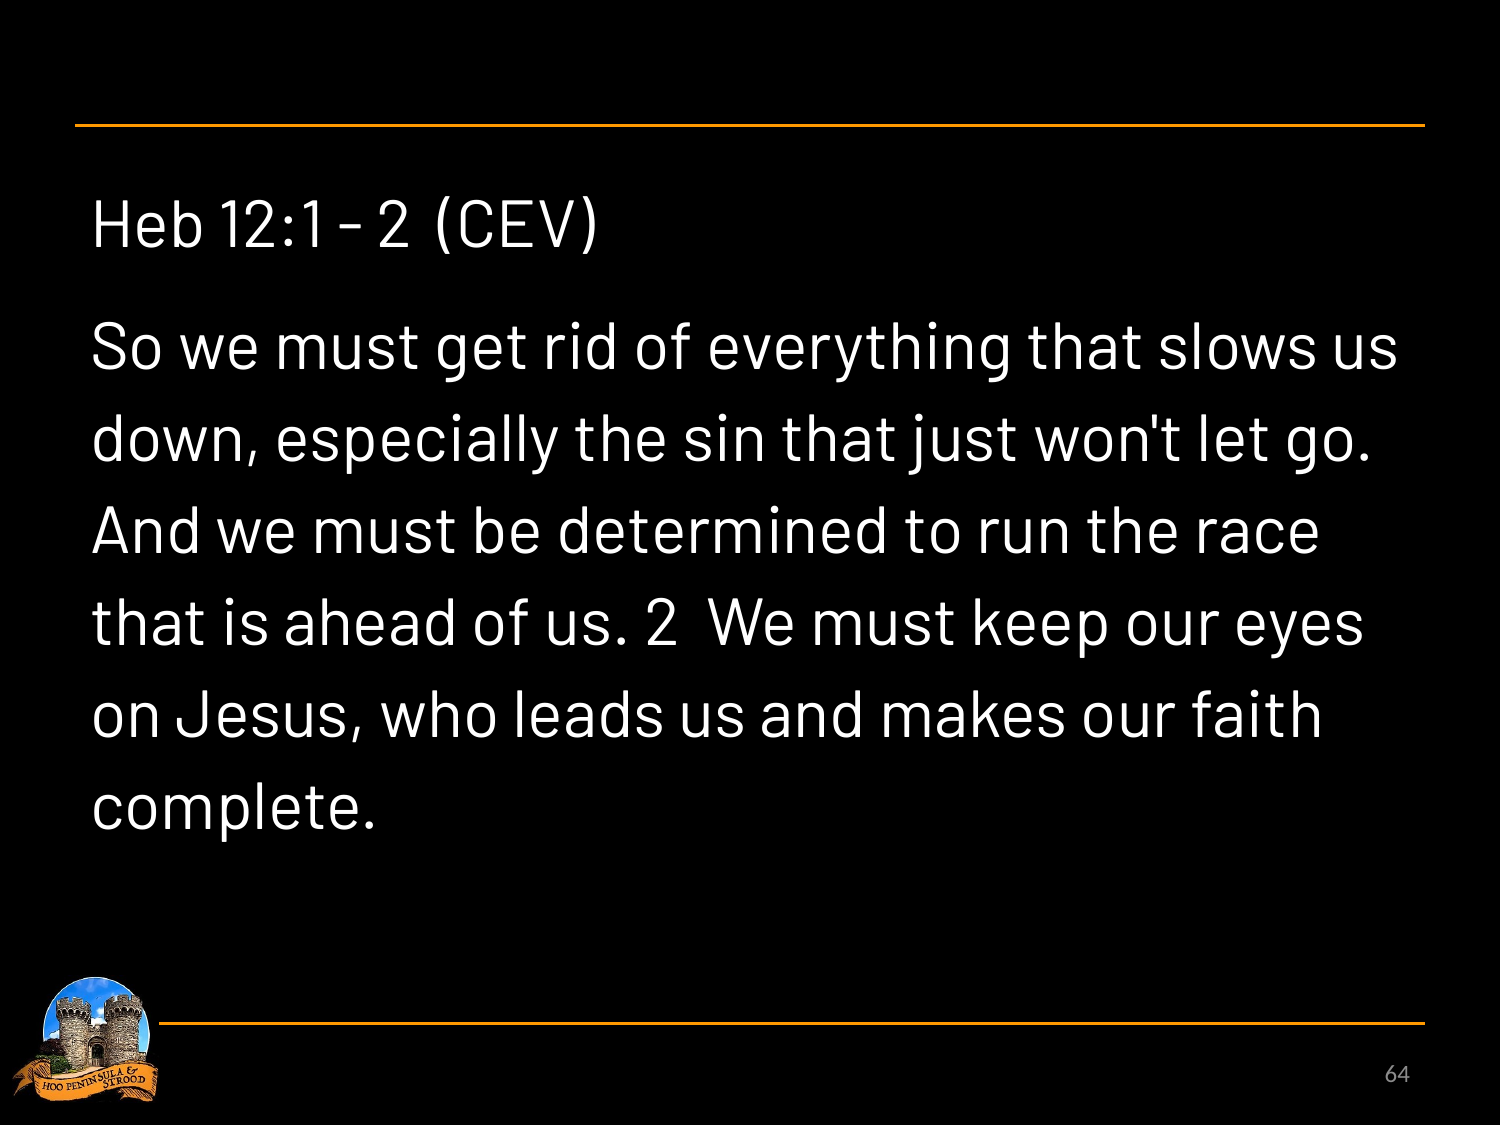

#
Heb 12:1 - 2  (CEV)
So we must get rid of everything that slows us down, especially the sin that just won't let go. And we must be determined to run the race that is ahead of us. 2  We must keep our eyes on Jesus, who leads us and makes our faith complete.

64